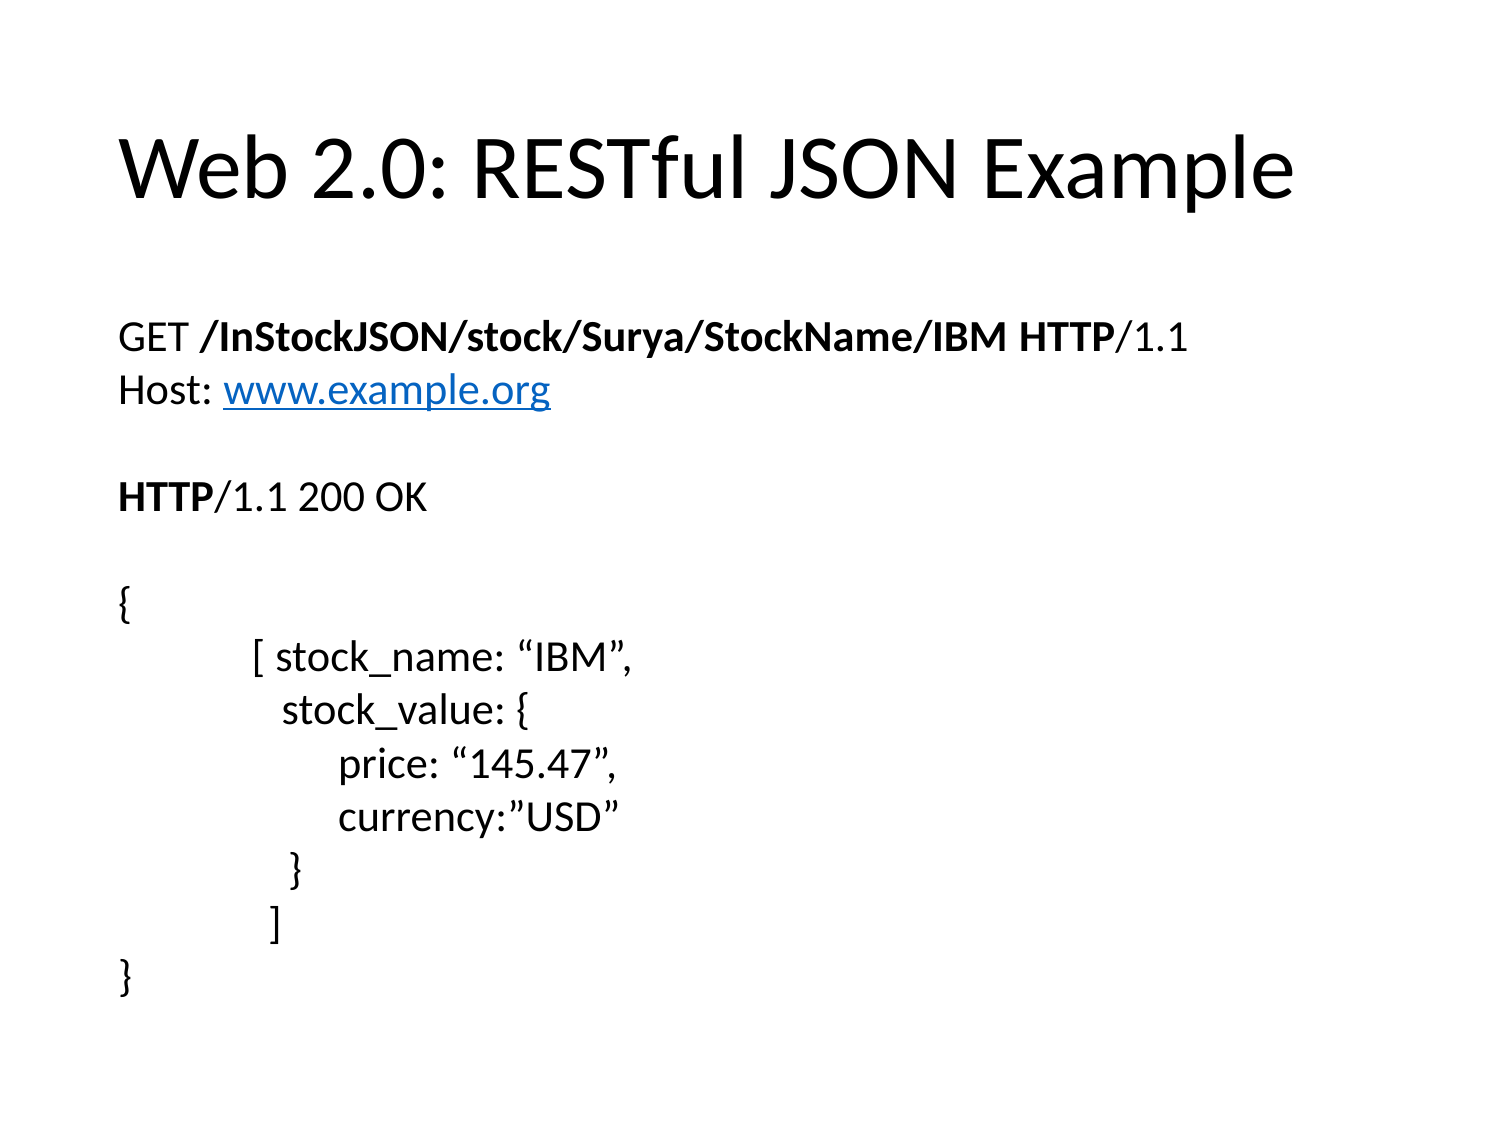

# Web 2.0: RESTful JSON Example
GET /InStockJSON/stock/Surya/StockName/IBM HTTP/1.1
Host: www.example.org

HTTP/1.1 200 OK

{
	[ stock_name: “IBM”,
	   stock_value: {
                      price: “145.47”,
                      currency:”USD”
                 }
               ]
}